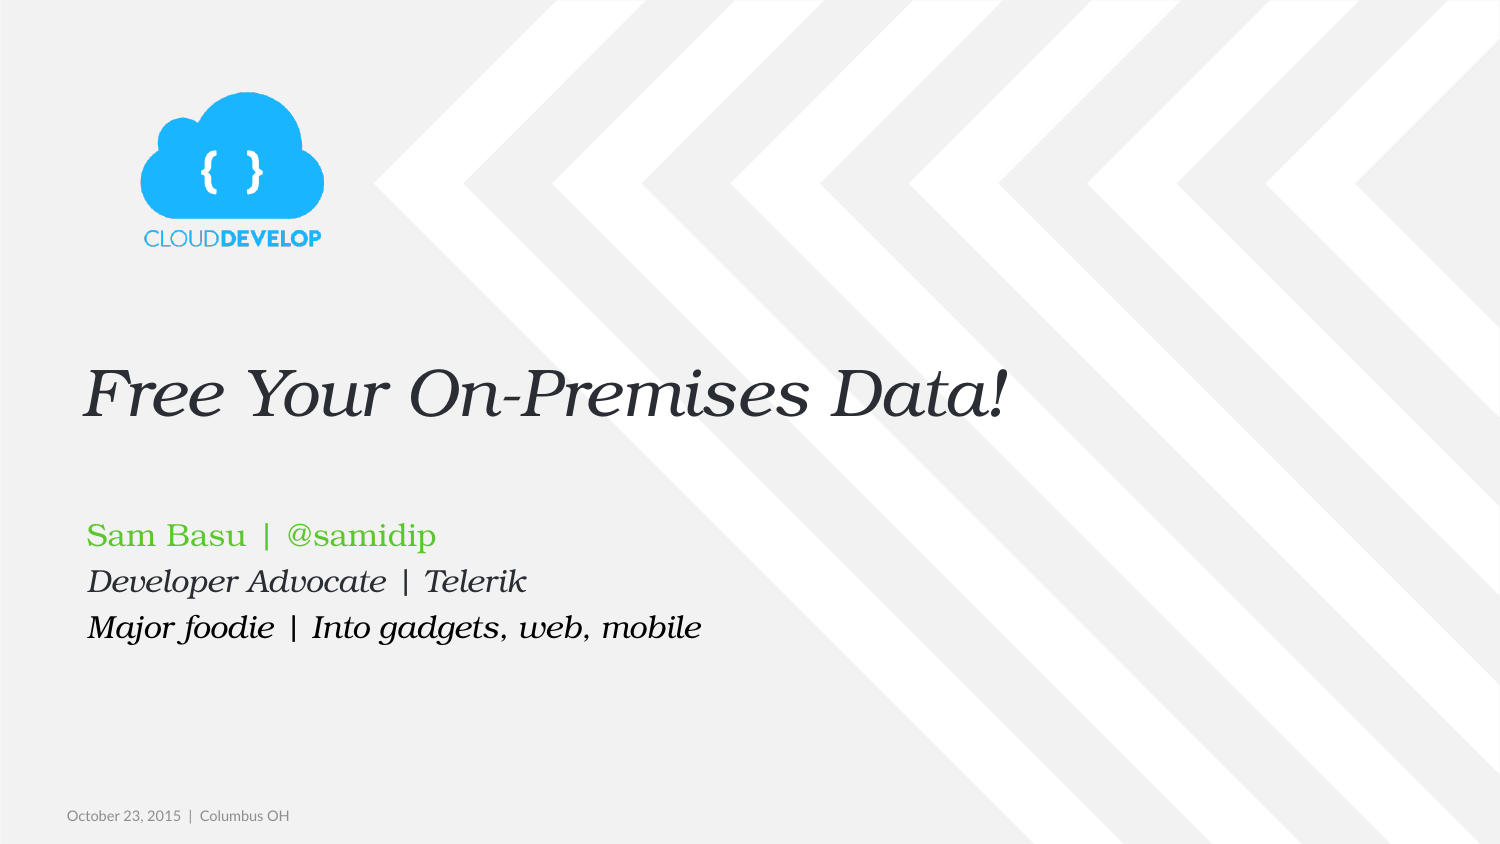

# Free Your On-Premises Data!
Sam Basu | @samidip
Developer Advocate | Telerik
Major foodie | Into gadgets, web, mobile